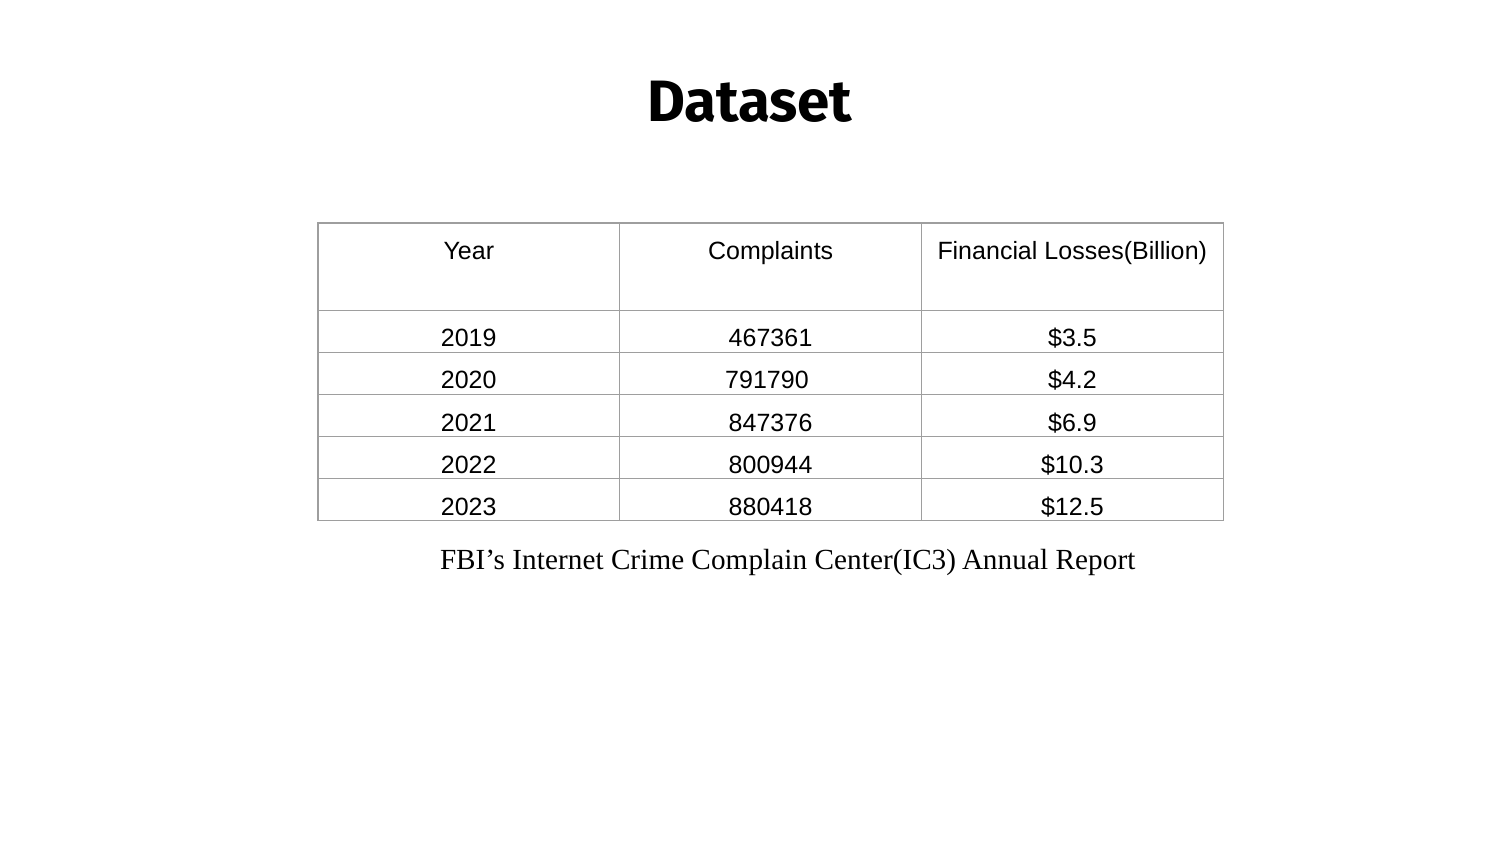

# Dataset
| Year | Complaints | Financial Losses(Billion) |
| --- | --- | --- |
| 2019 | 467361 | $3.5 |
| 2020 | 791790 | $4.2 |
| 2021 | 847376 | $6.9 |
| 2022 | 800944 | $10.3 |
| 2023 | 880418 | $12.5 |
FBI’s Internet Crime Complain Center(IC3) Annual Report